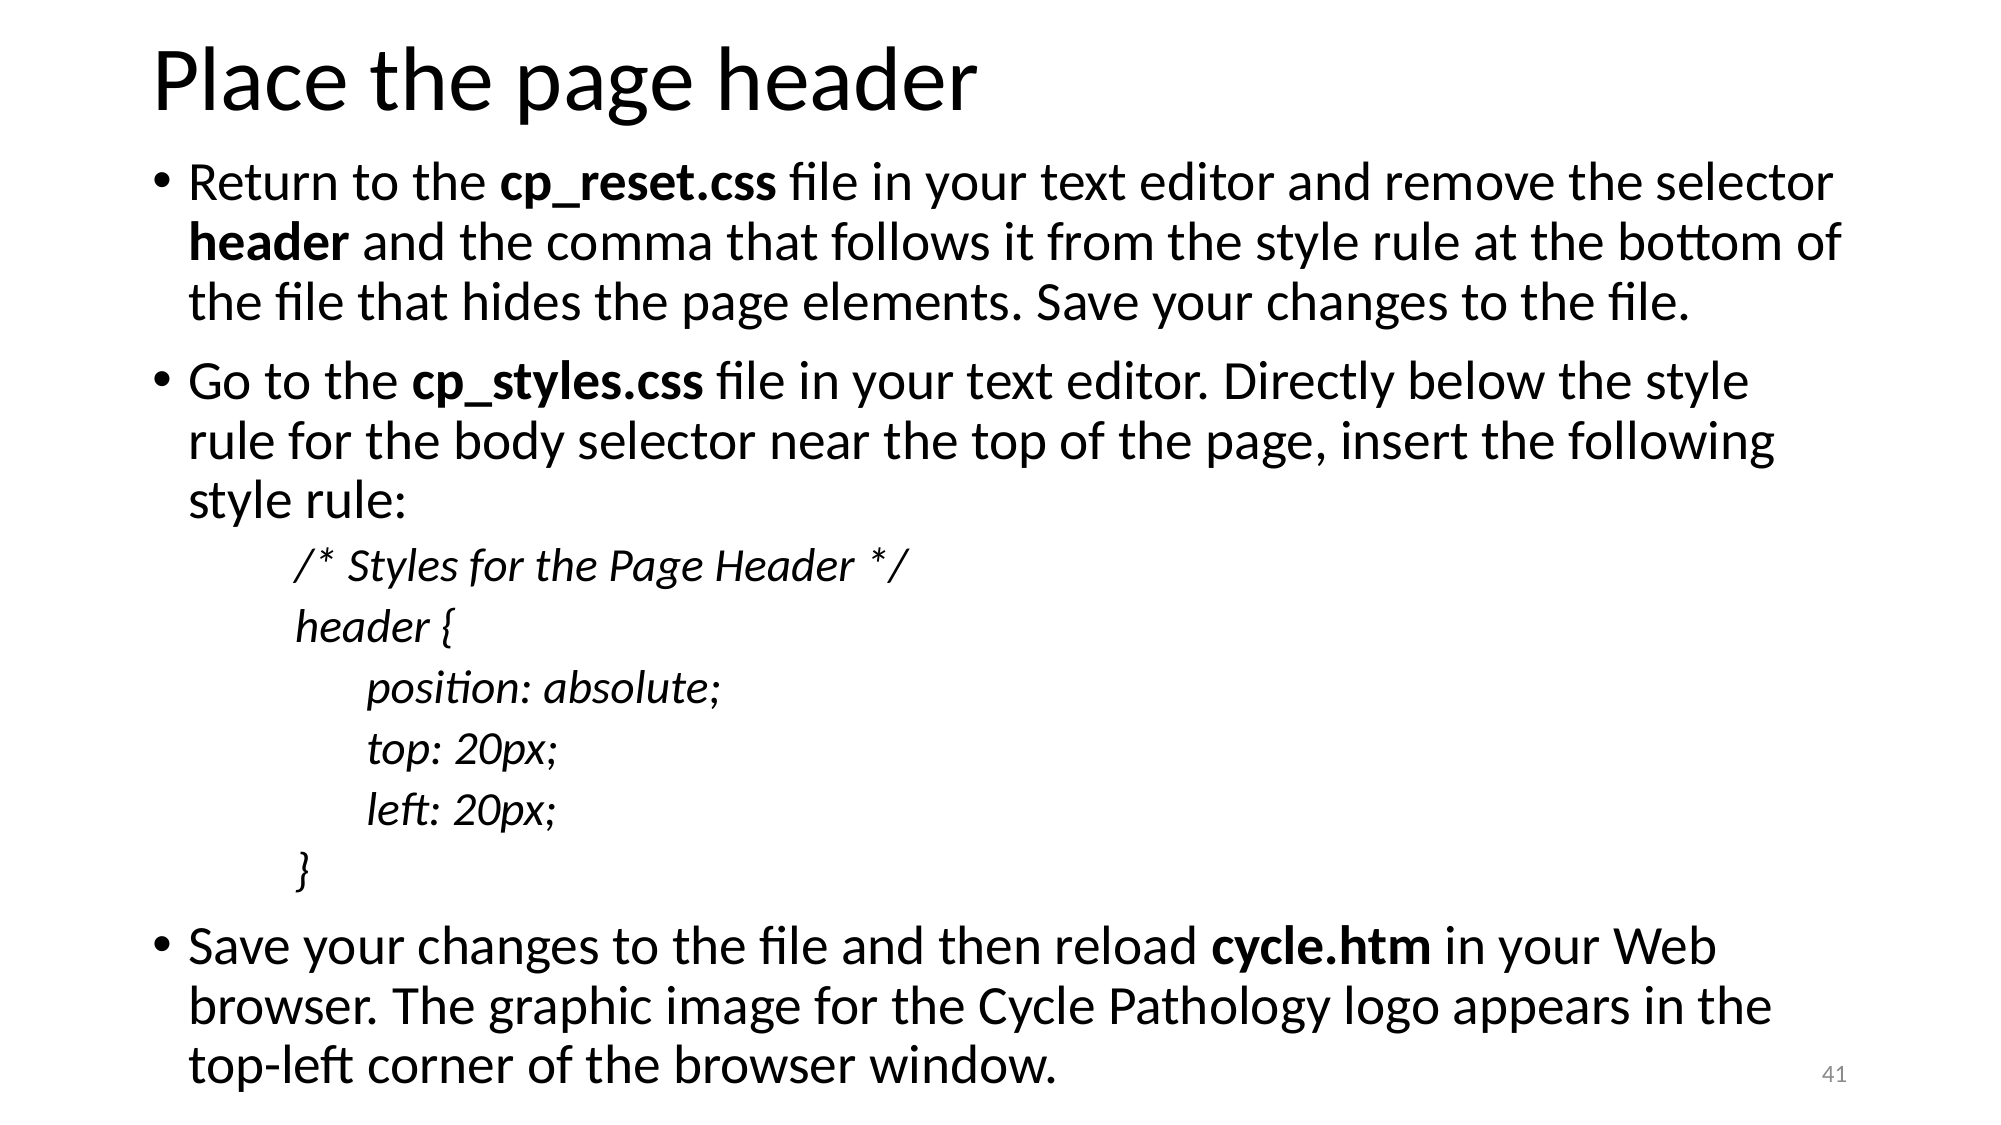

# Place the page header
Return to the cp_reset.css file in your text editor and remove the selector header and the comma that follows it from the style rule at the bottom of the file that hides the page elements. Save your changes to the file.
Go to the cp_styles.css file in your text editor. Directly below the style rule for the body selector near the top of the page, insert the following style rule:
/* Styles for the Page Header */
header {
position: absolute;
top: 20px;
left: 20px;
}
Save your changes to the file and then reload cycle.htm in your Web browser. The graphic image for the Cycle Pathology logo appears in the top-left corner of the browser window.
41